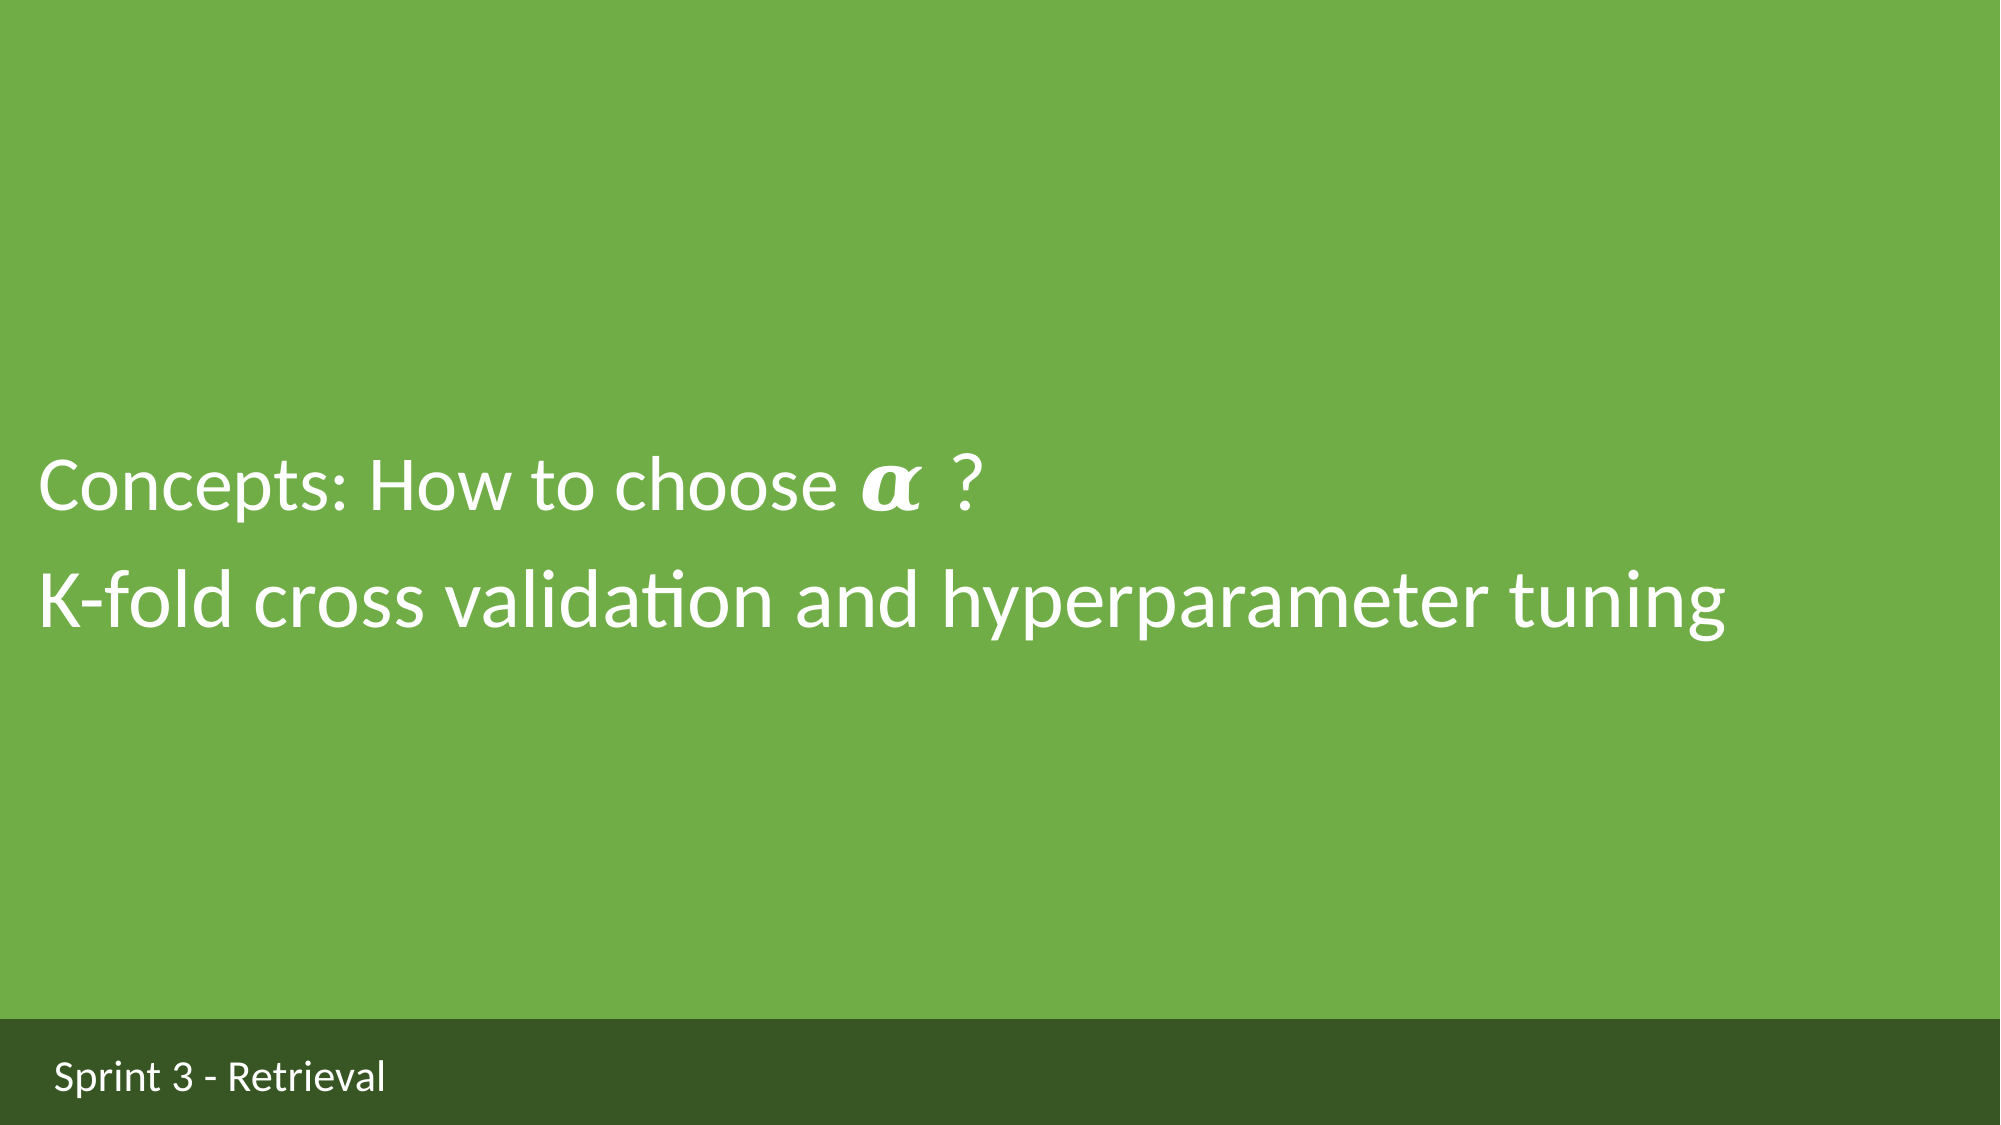

Concepts: How to choose 𝜶 ?
K-fold cross validation and hyperparameter tuning

Sprint 3 - Retrieval